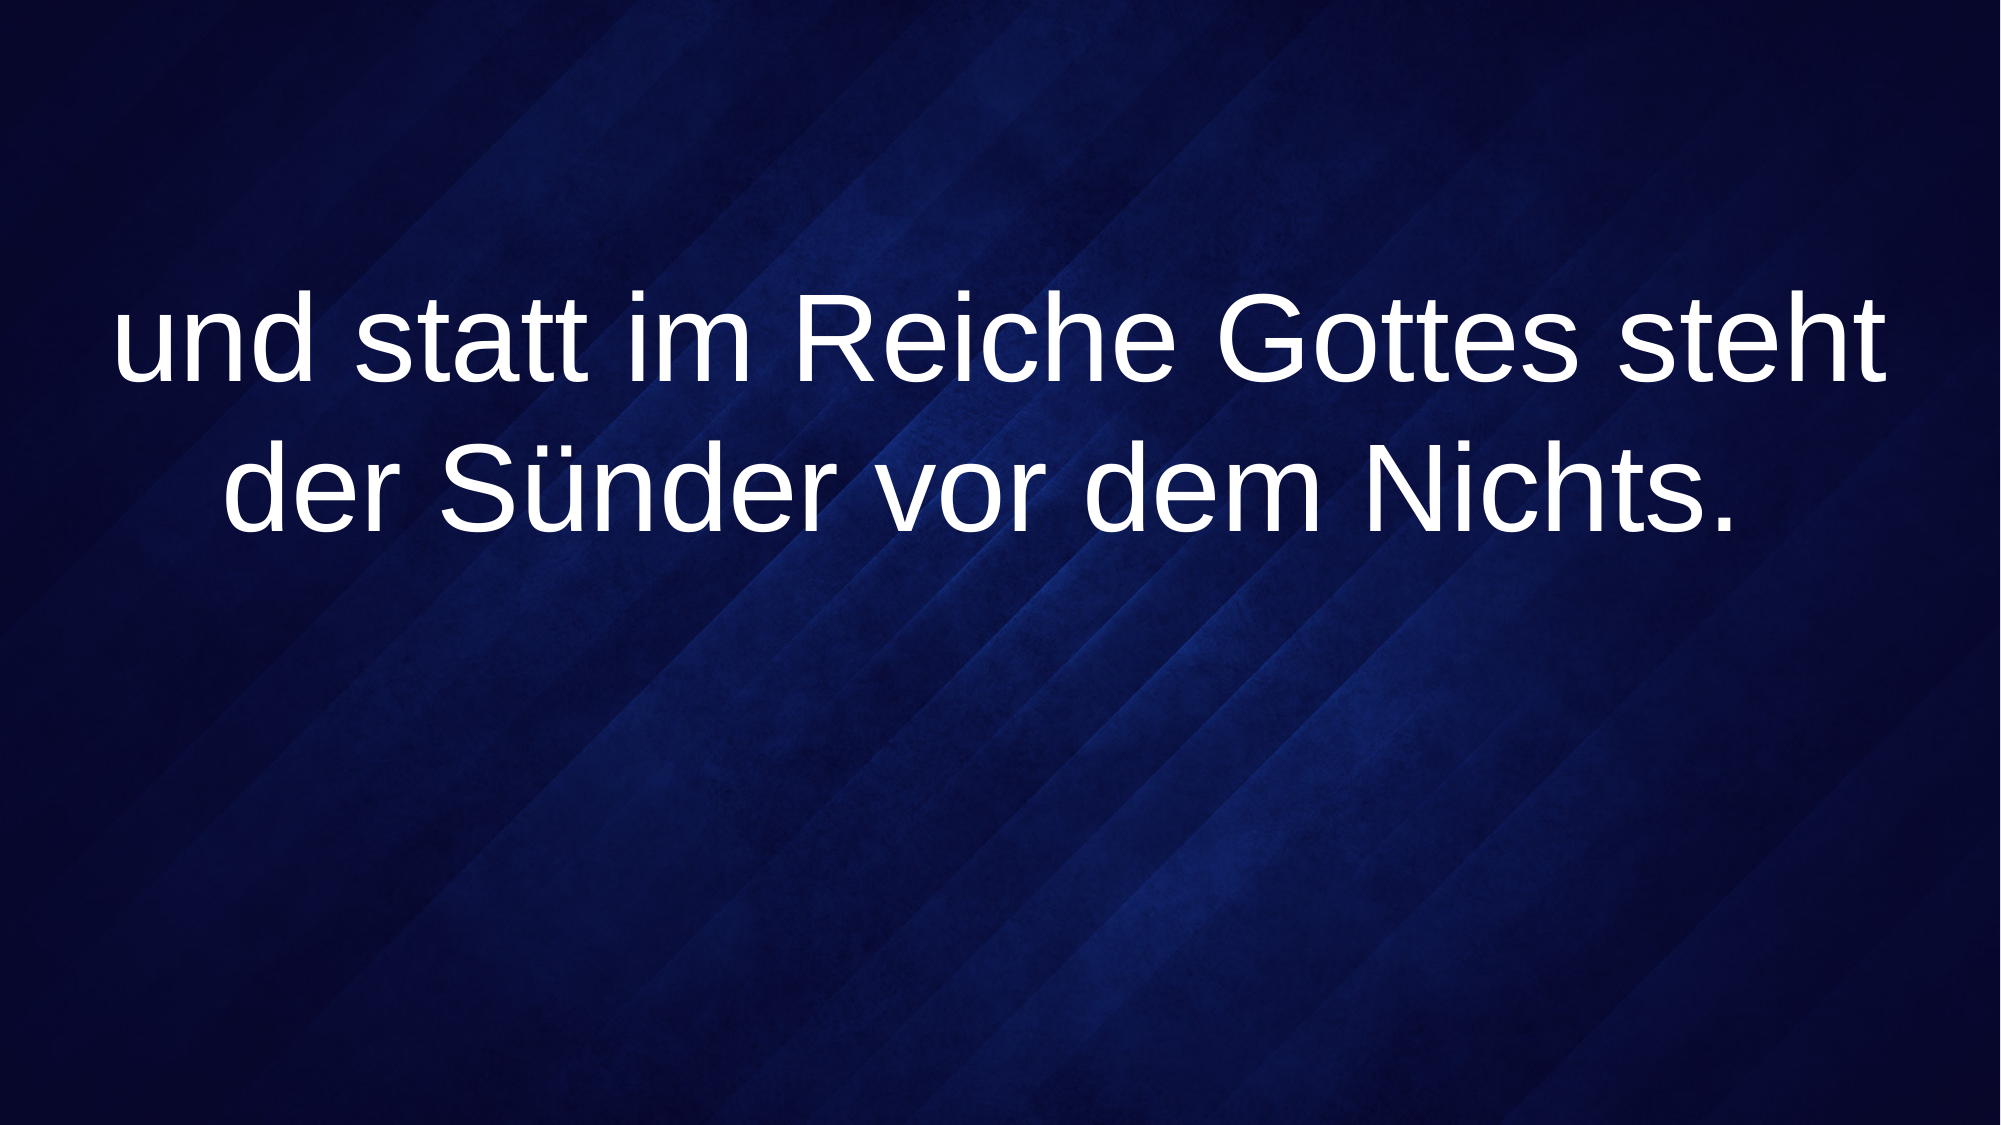

# und statt im Reiche Gottes steht der Sünder vor dem Nichts.